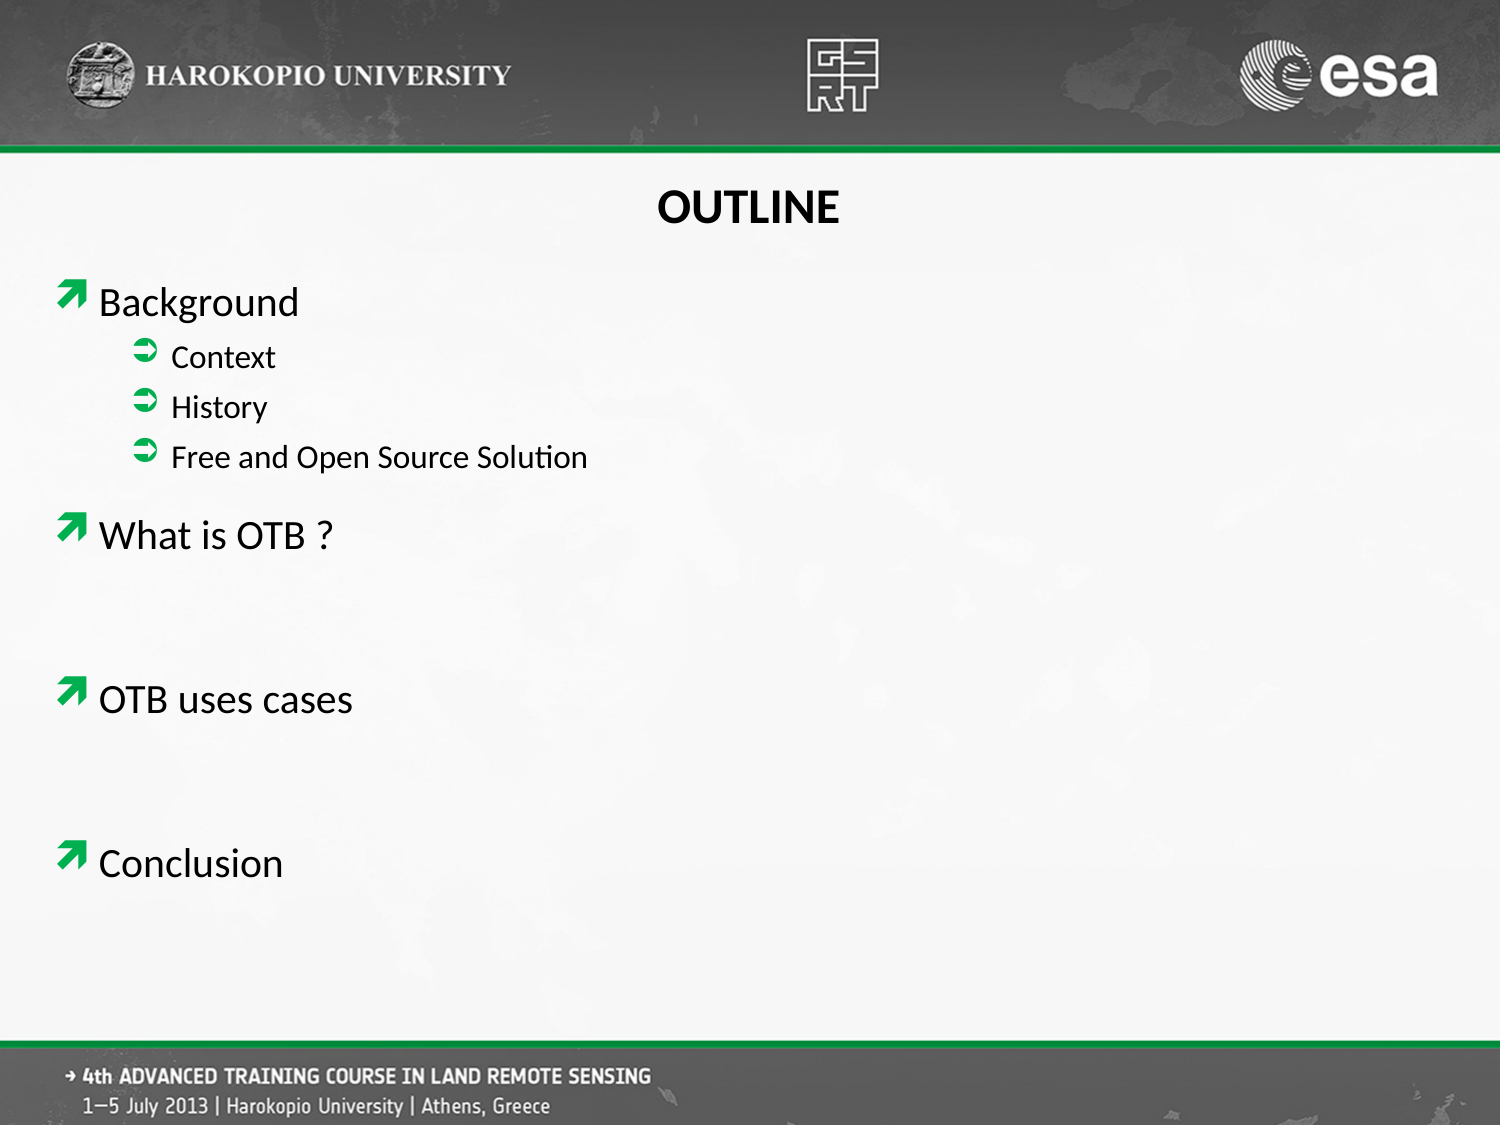

# OUTLINE
Background
Context
History
Free and Open Source Solution
What is OTB ?

OTB uses cases

Conclusion